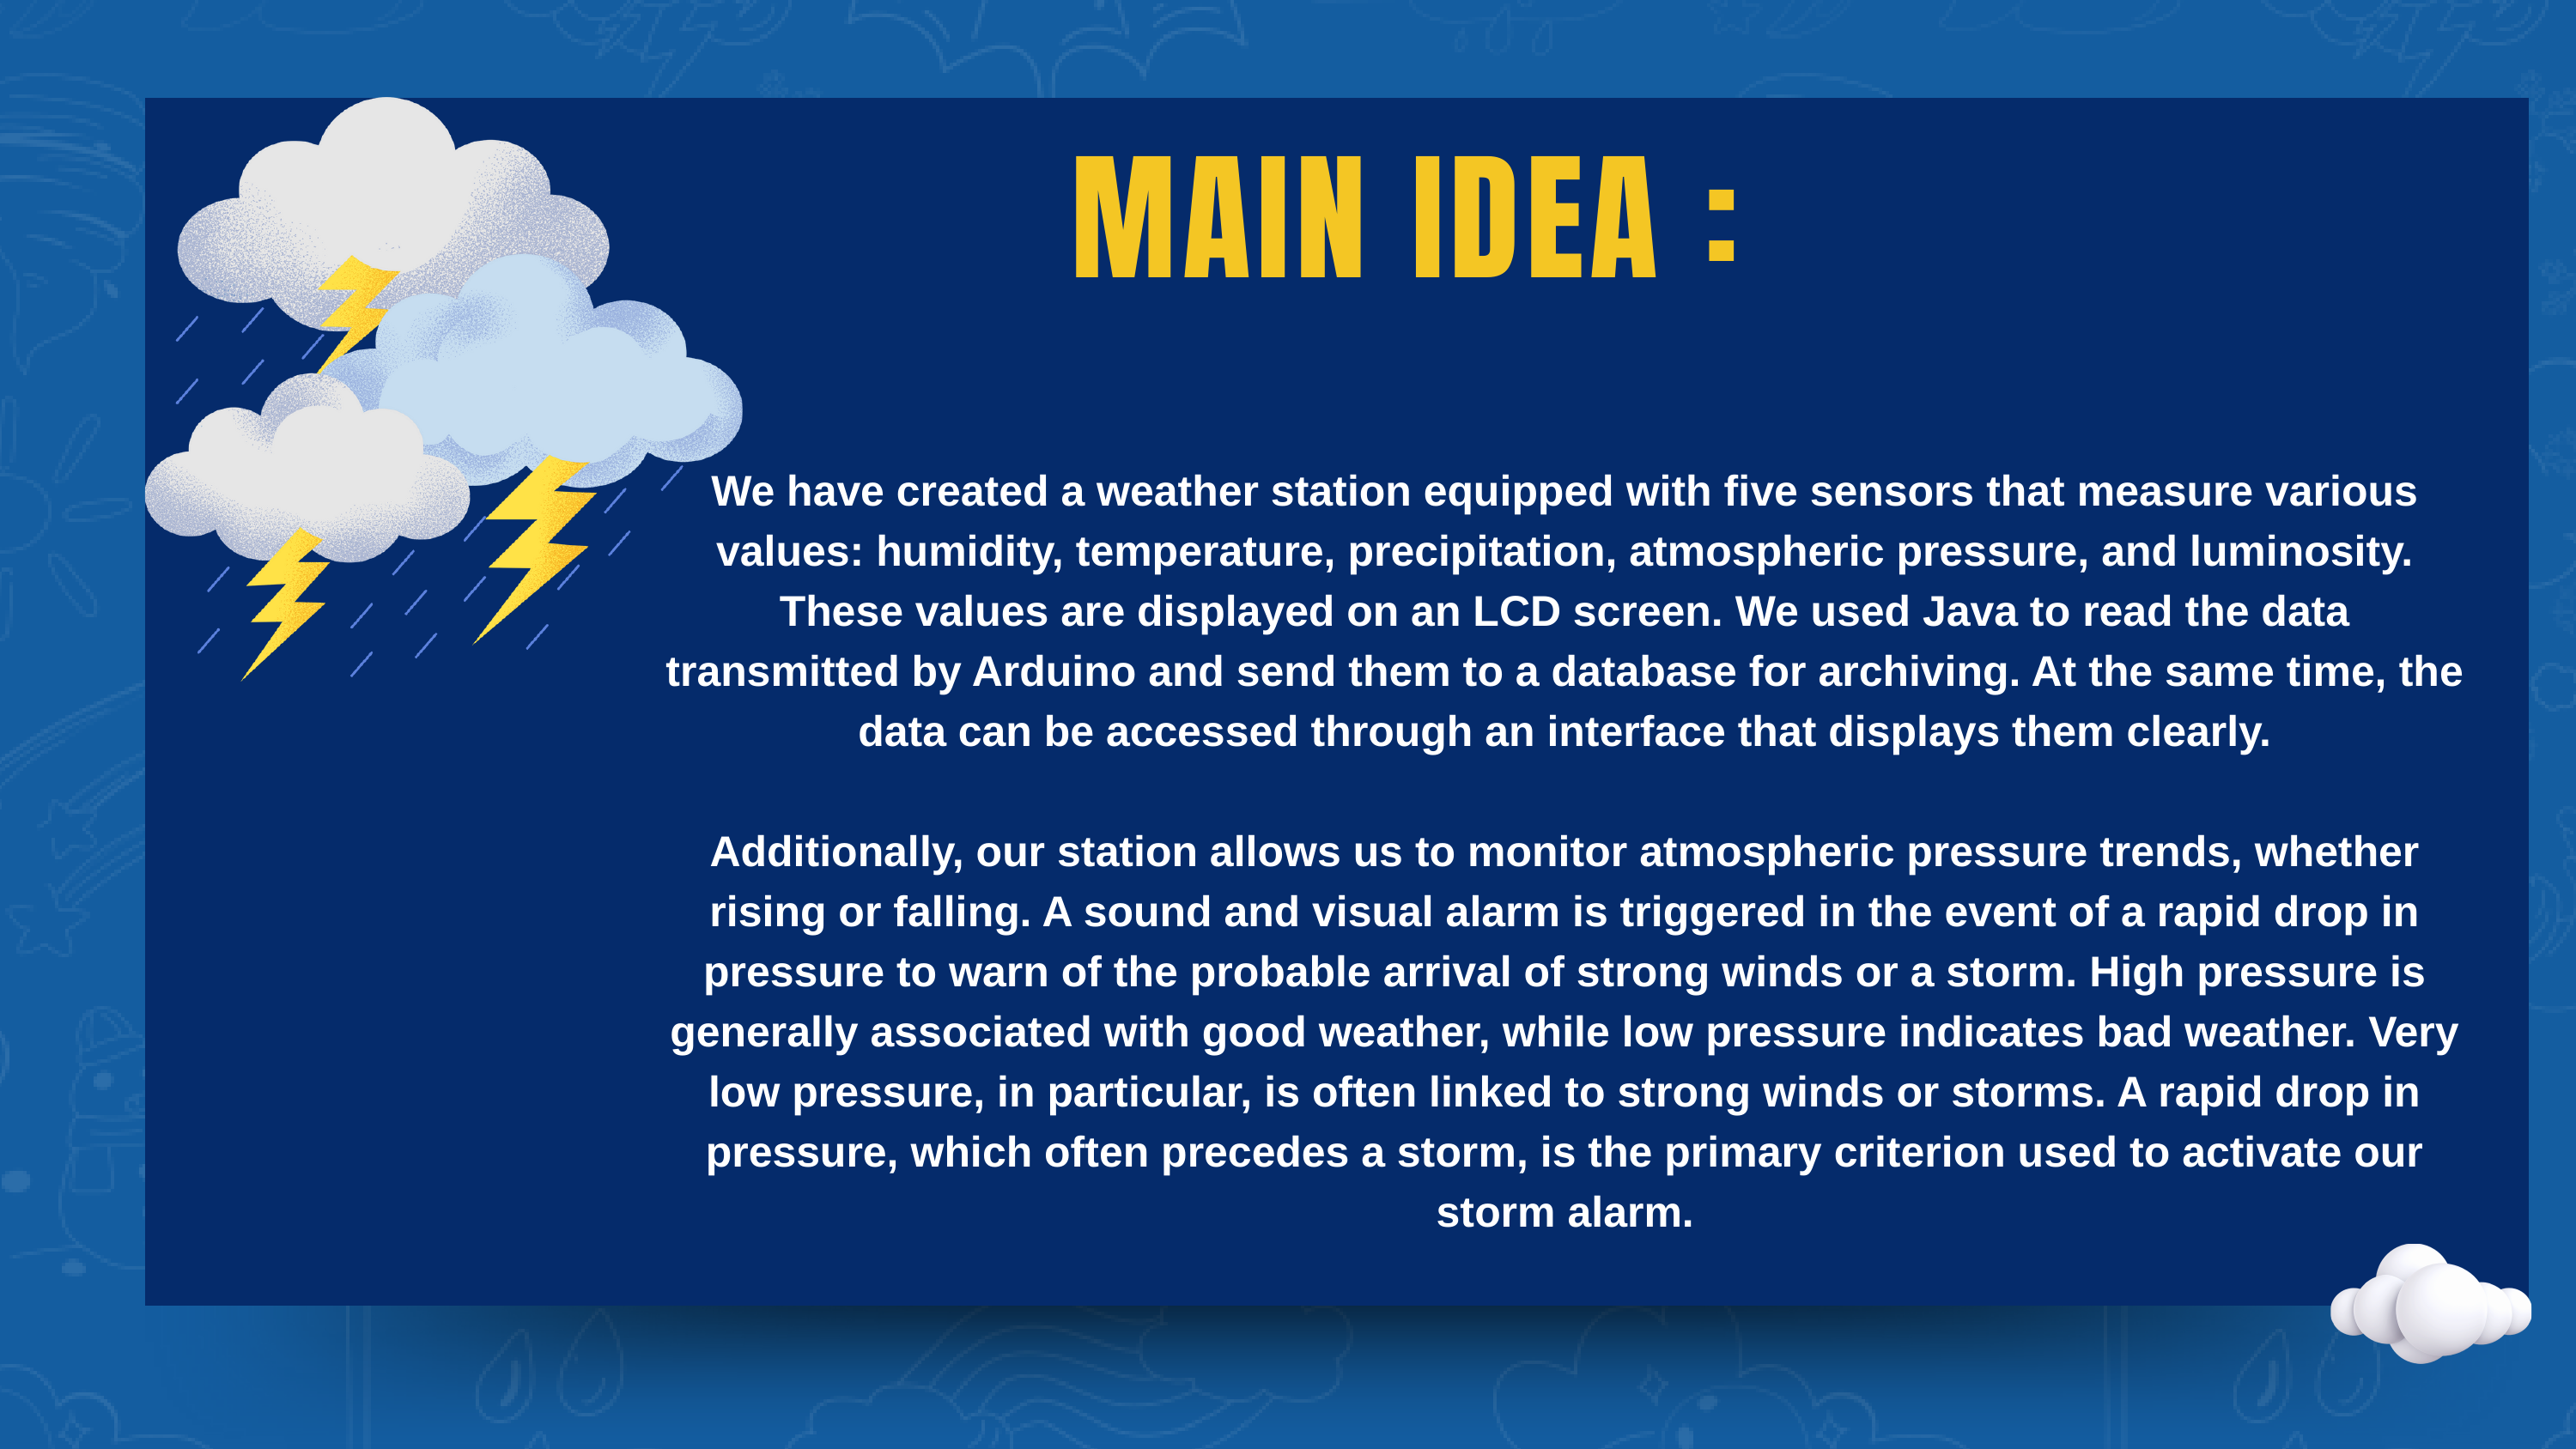

MAIN IDEA :
We have created a weather station equipped with five sensors that measure various values: humidity, temperature, precipitation, atmospheric pressure, and luminosity. These values are displayed on an LCD screen. We used Java to read the data transmitted by Arduino and send them to a database for archiving. At the same time, the data can be accessed through an interface that displays them clearly.

Additionally, our station allows us to monitor atmospheric pressure trends, whether rising or falling. A sound and visual alarm is triggered in the event of a rapid drop in pressure to warn of the probable arrival of strong winds or a storm. High pressure is generally associated with good weather, while low pressure indicates bad weather. Very low pressure, in particular, is often linked to strong winds or storms. A rapid drop in pressure, which often precedes a storm, is the primary criterion used to activate our storm alarm.